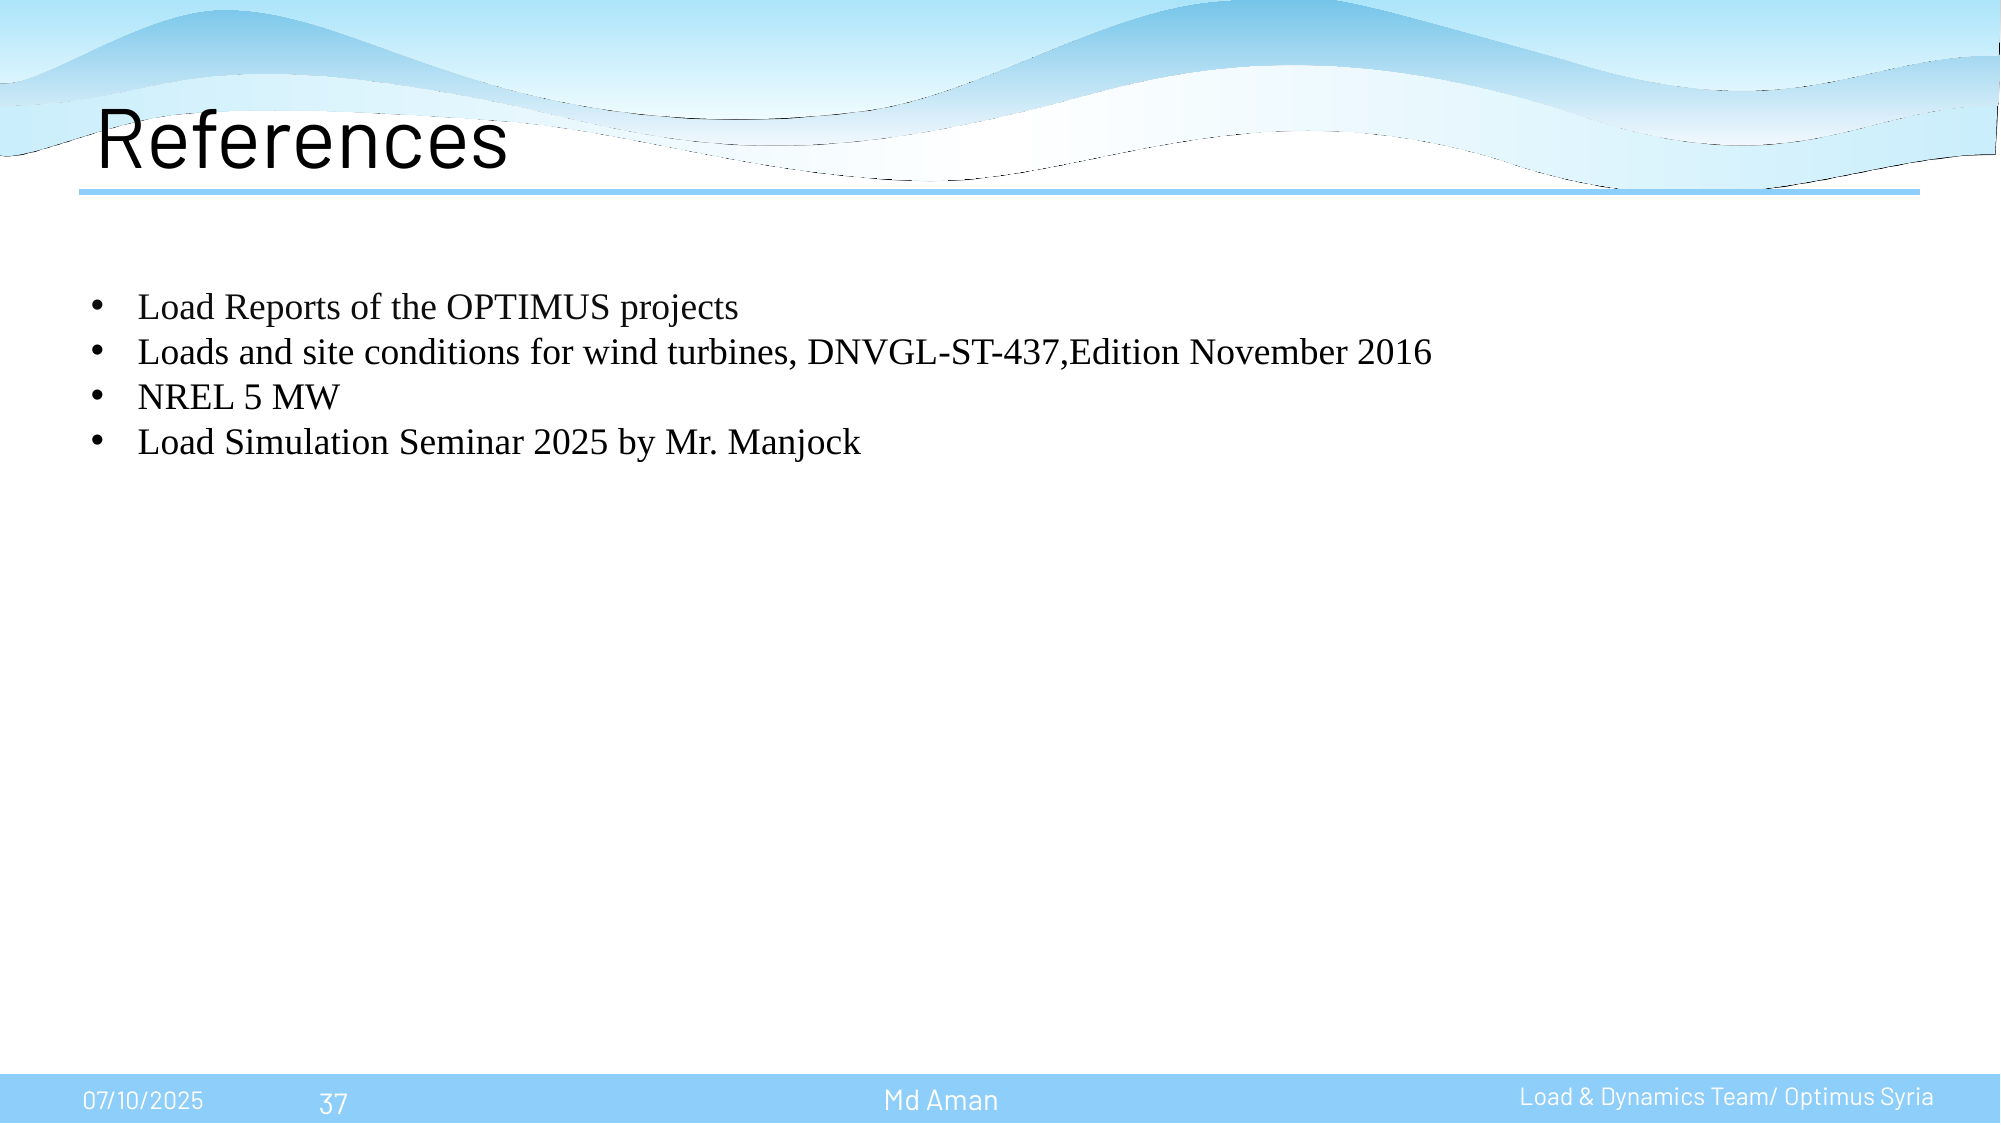

# References

Load Reports of the OPTIMUS projects
Loads and site conditions for wind turbines, DNVGL-ST-437,Edition November 2016
NREL 5 MW
Load Simulation Seminar 2025 by Mr. Manjock
Md Aman

37
Load & Dynamics Team/ Optimus Syria
07/10/2025